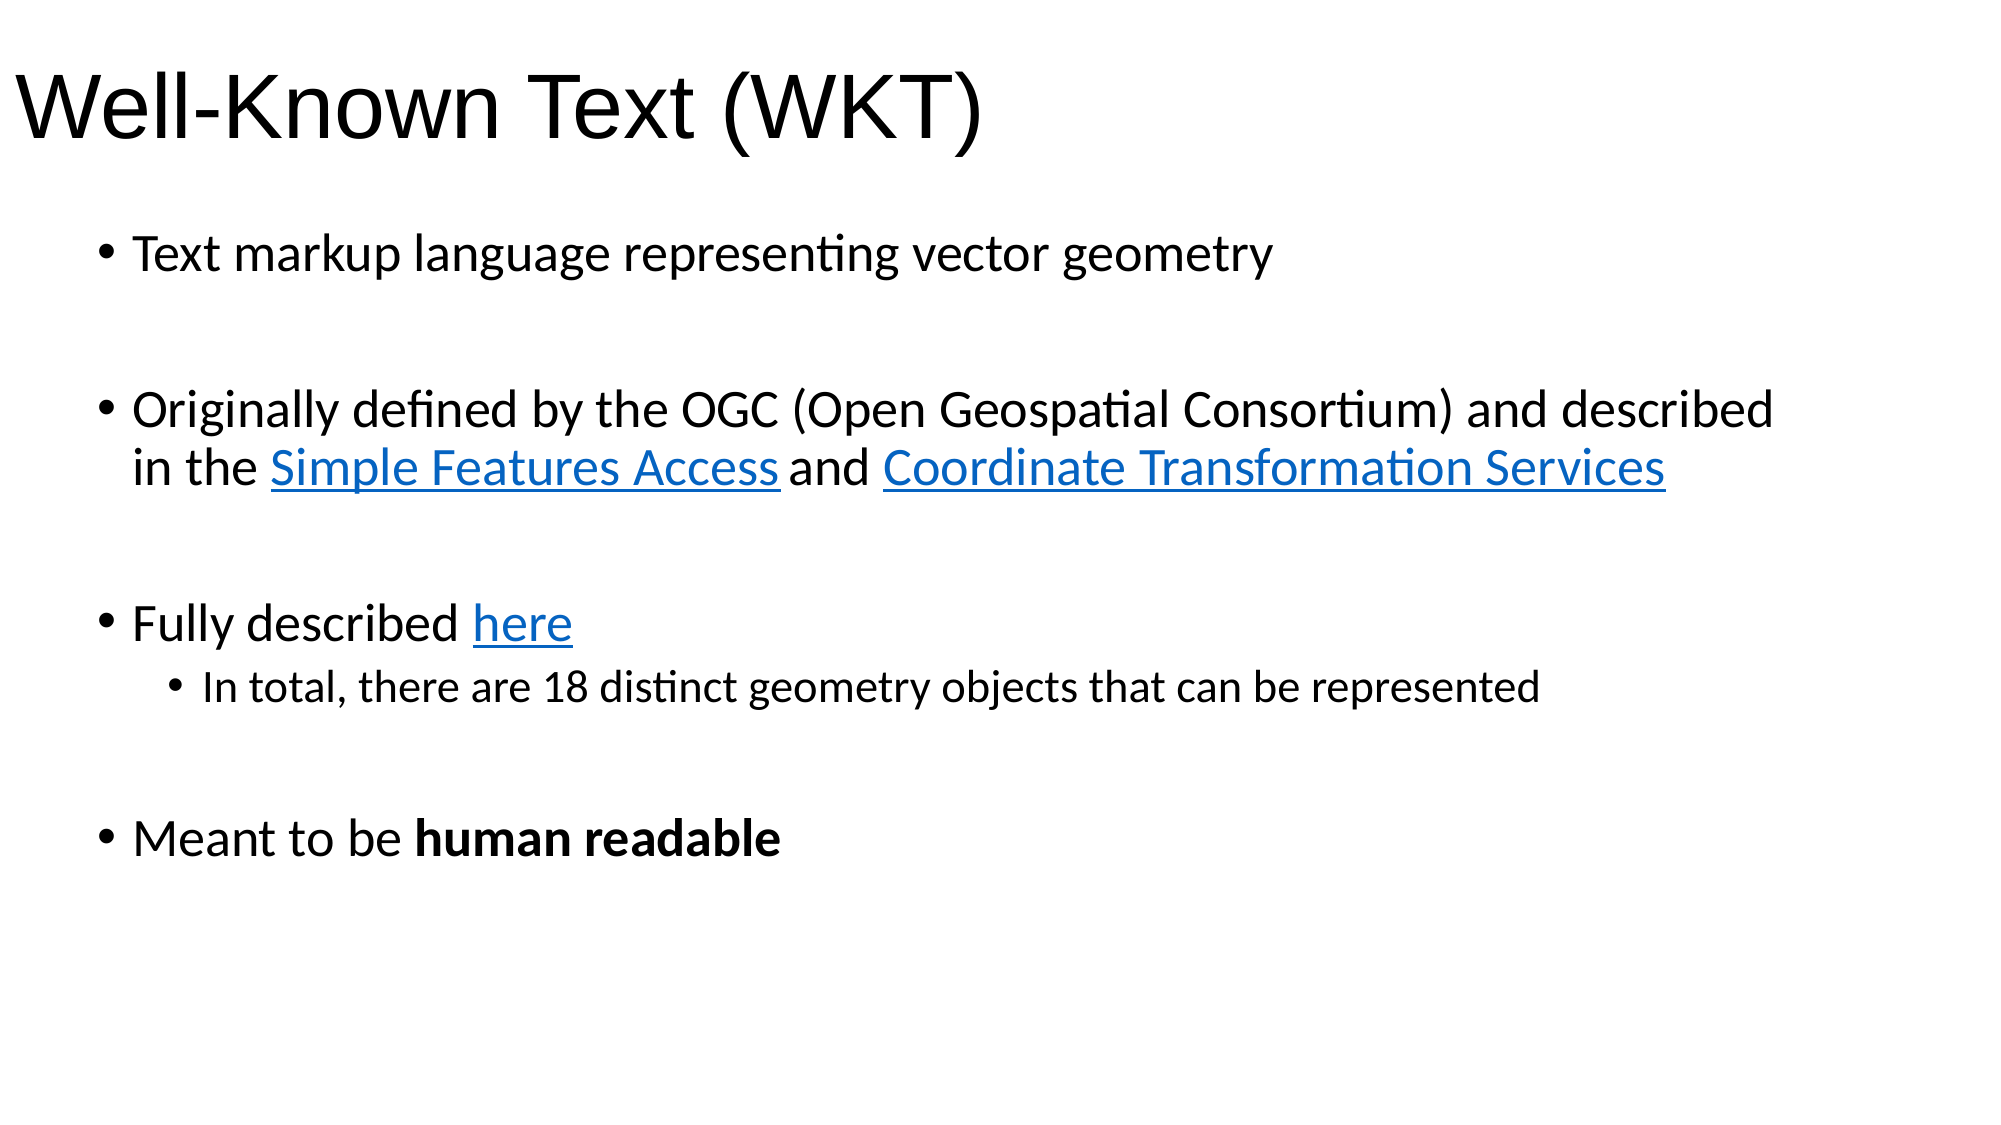

# Well-Known Text (WKT)
Text markup language representing vector geometry

Originally defined by the OGC (Open Geospatial Consortium) and described in the Simple Features Access and Coordinate Transformation Services

Fully described here
In total, there are 18 distinct geometry objects that can be represented

Meant to be human readable